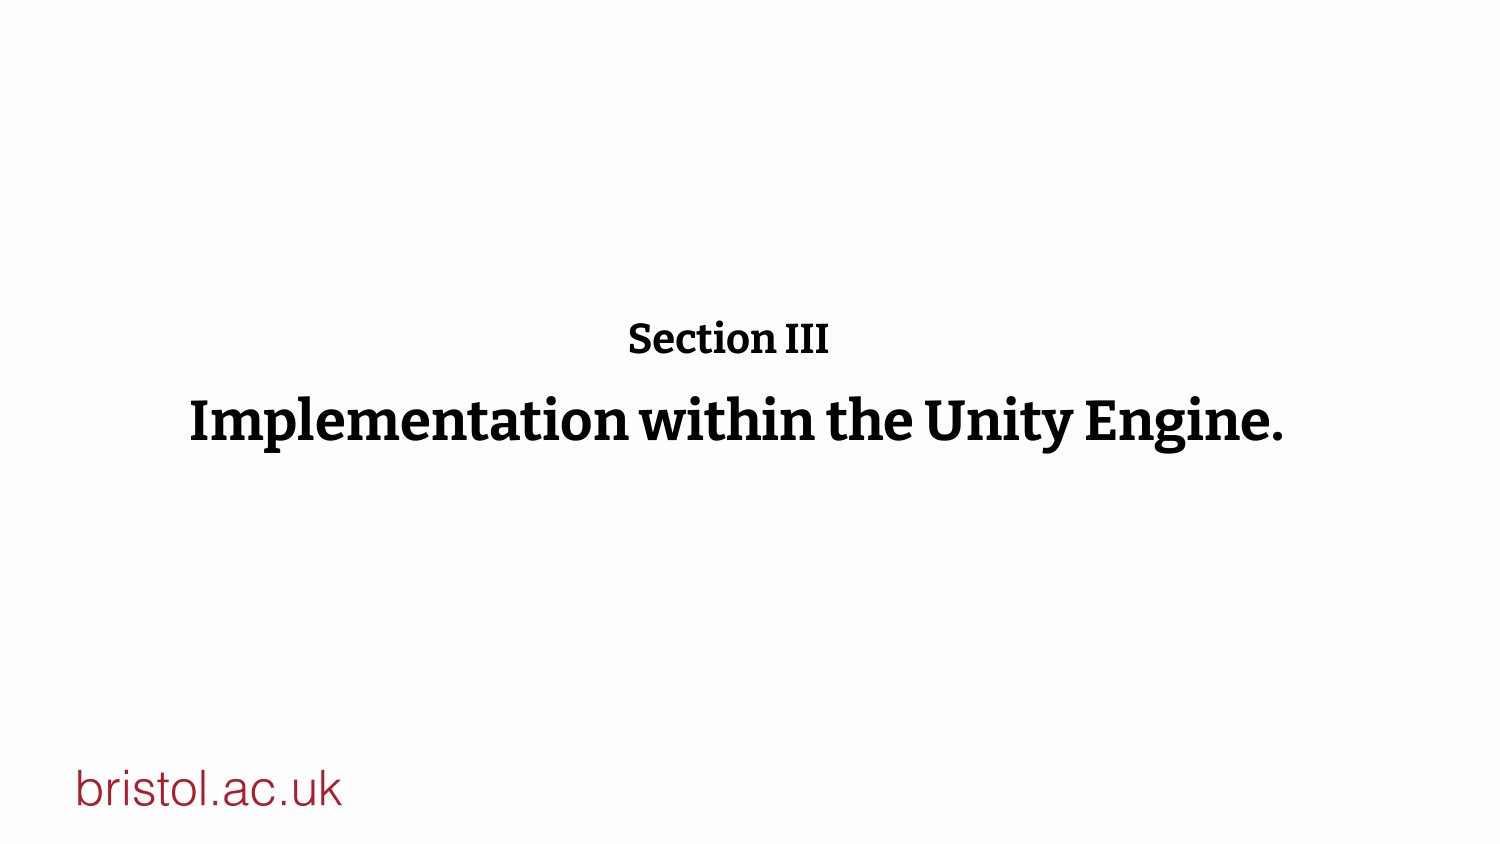

Section III
# Implementation within the Unity Engine.